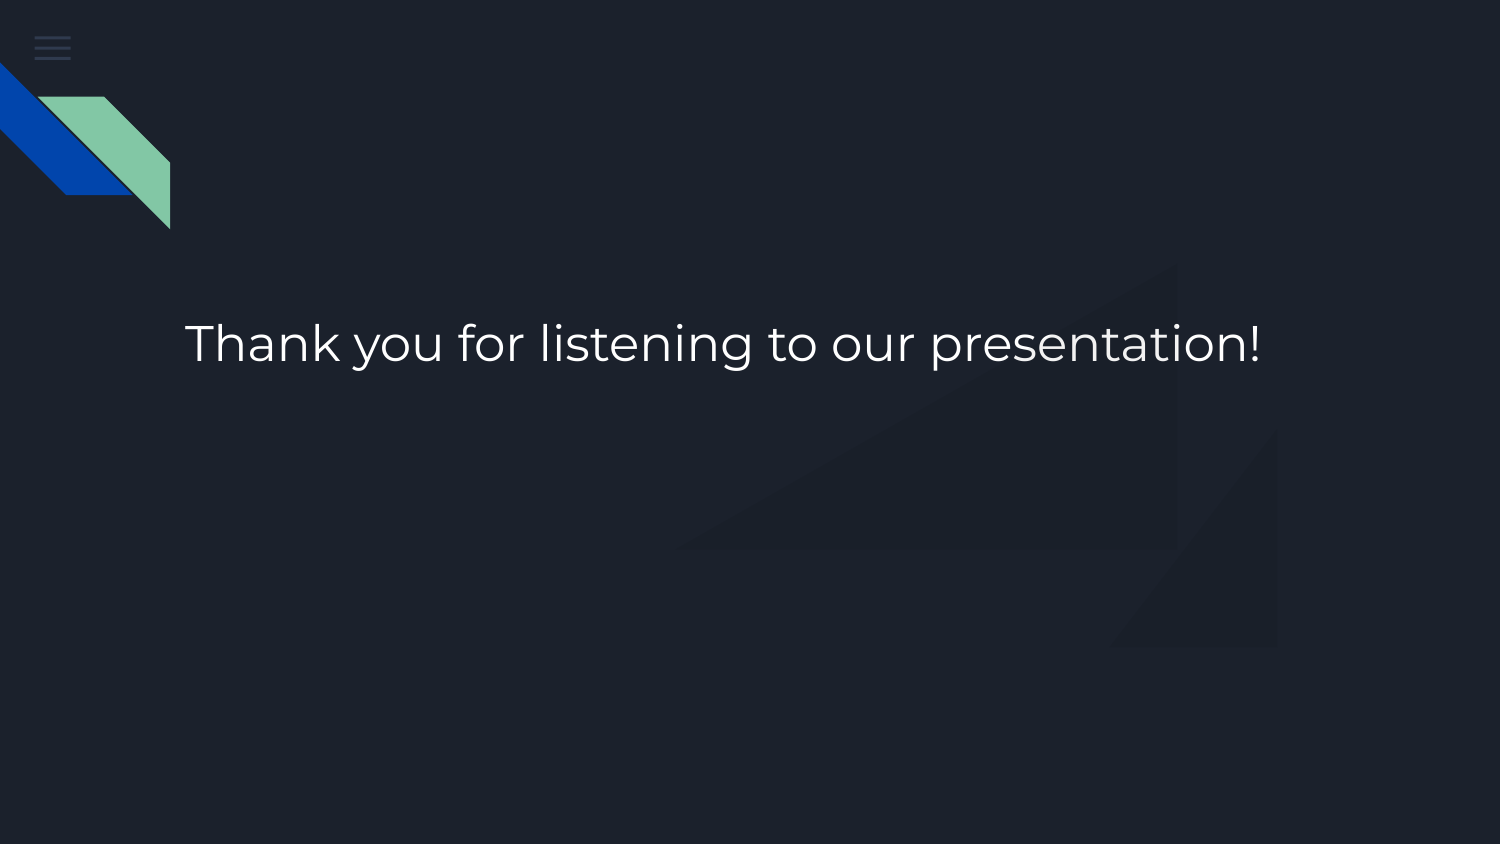

# Thank you for listening to our presentation!